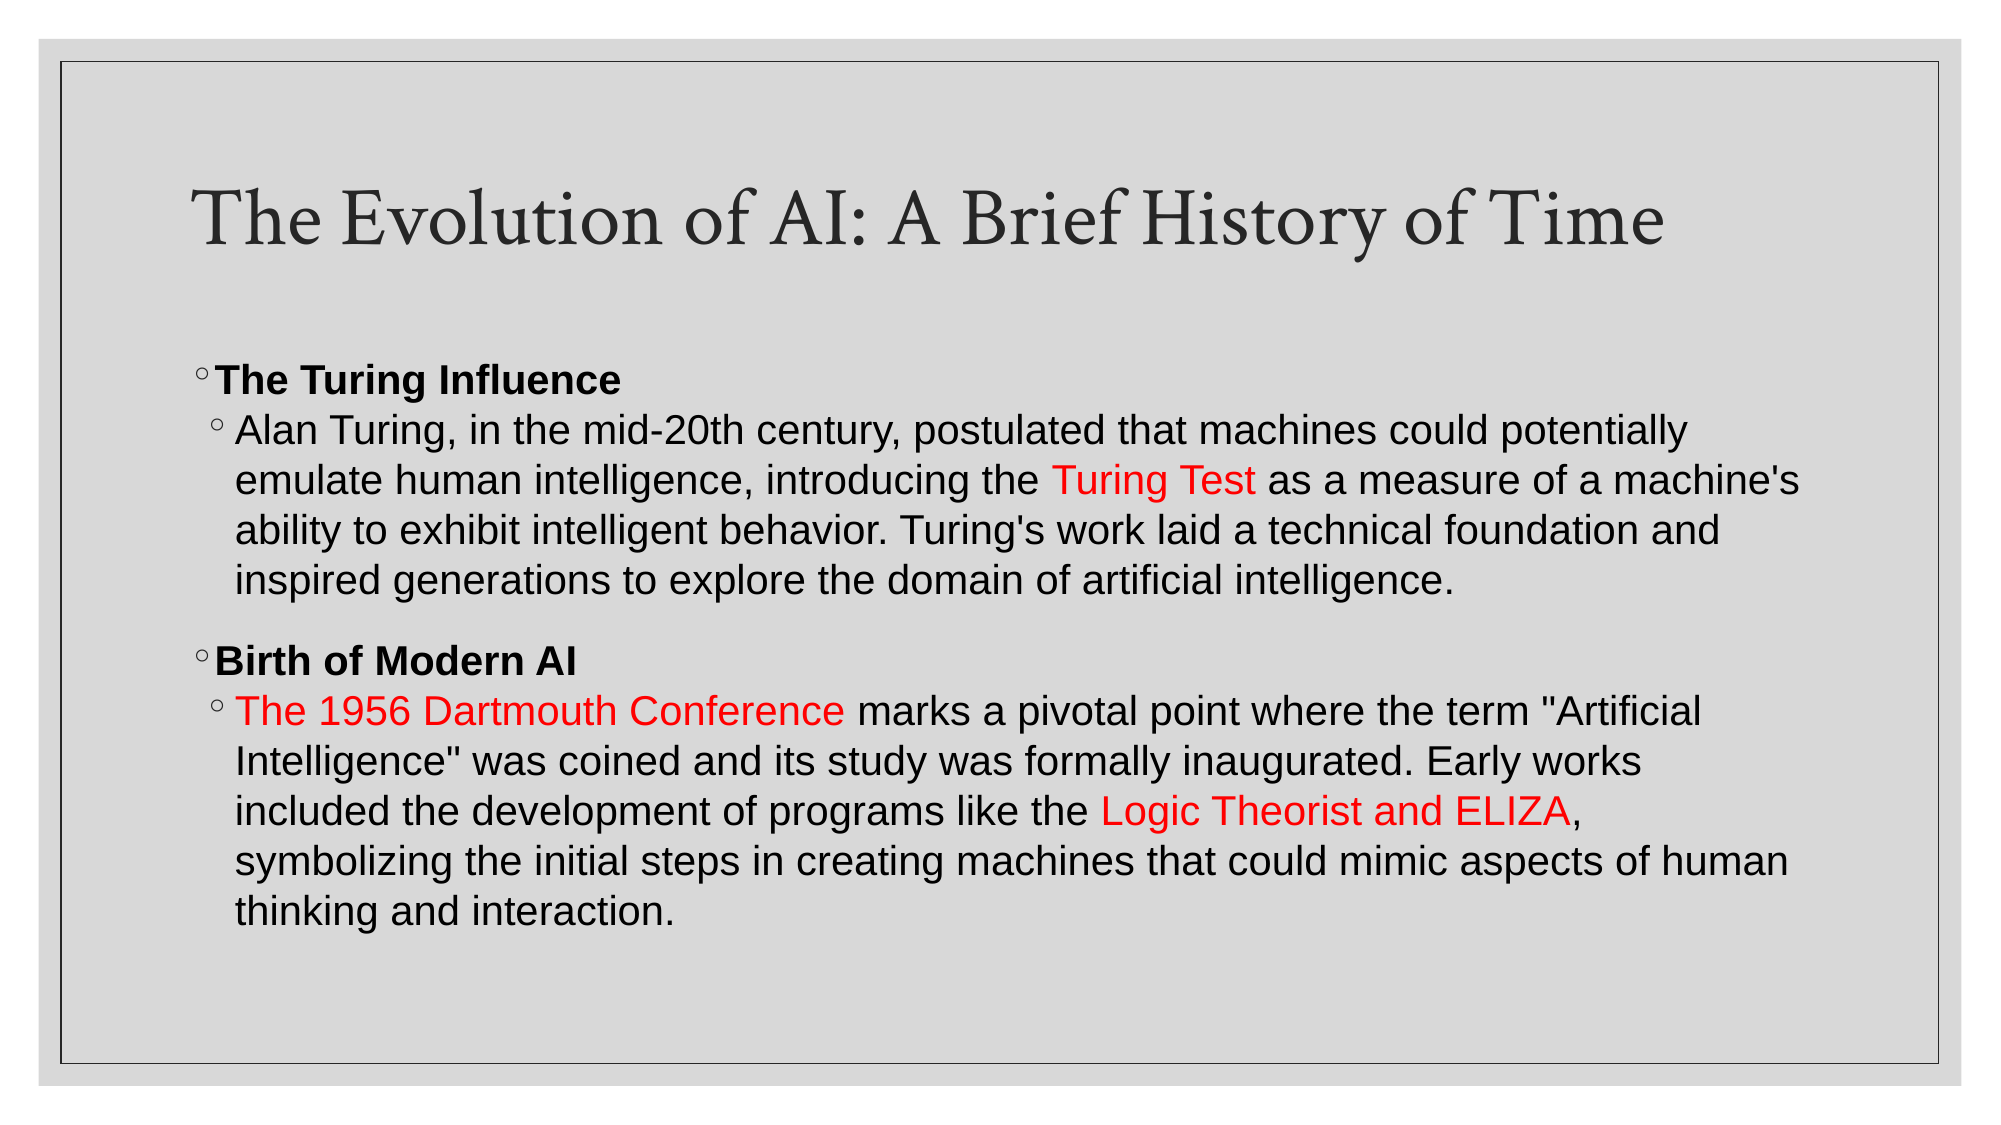

# The Evolution of AI: A Brief History of Time
The Turing Influence
Alan Turing, in the mid-20th century, postulated that machines could potentially emulate human intelligence, introducing the Turing Test as a measure of a machine's ability to exhibit intelligent behavior. Turing's work laid a technical foundation and inspired generations to explore the domain of artificial intelligence.
Birth of Modern AI
The 1956 Dartmouth Conference marks a pivotal point where the term "Artificial Intelligence" was coined and its study was formally inaugurated. Early works included the development of programs like the Logic Theorist and ELIZA, symbolizing the initial steps in creating machines that could mimic aspects of human thinking and interaction.